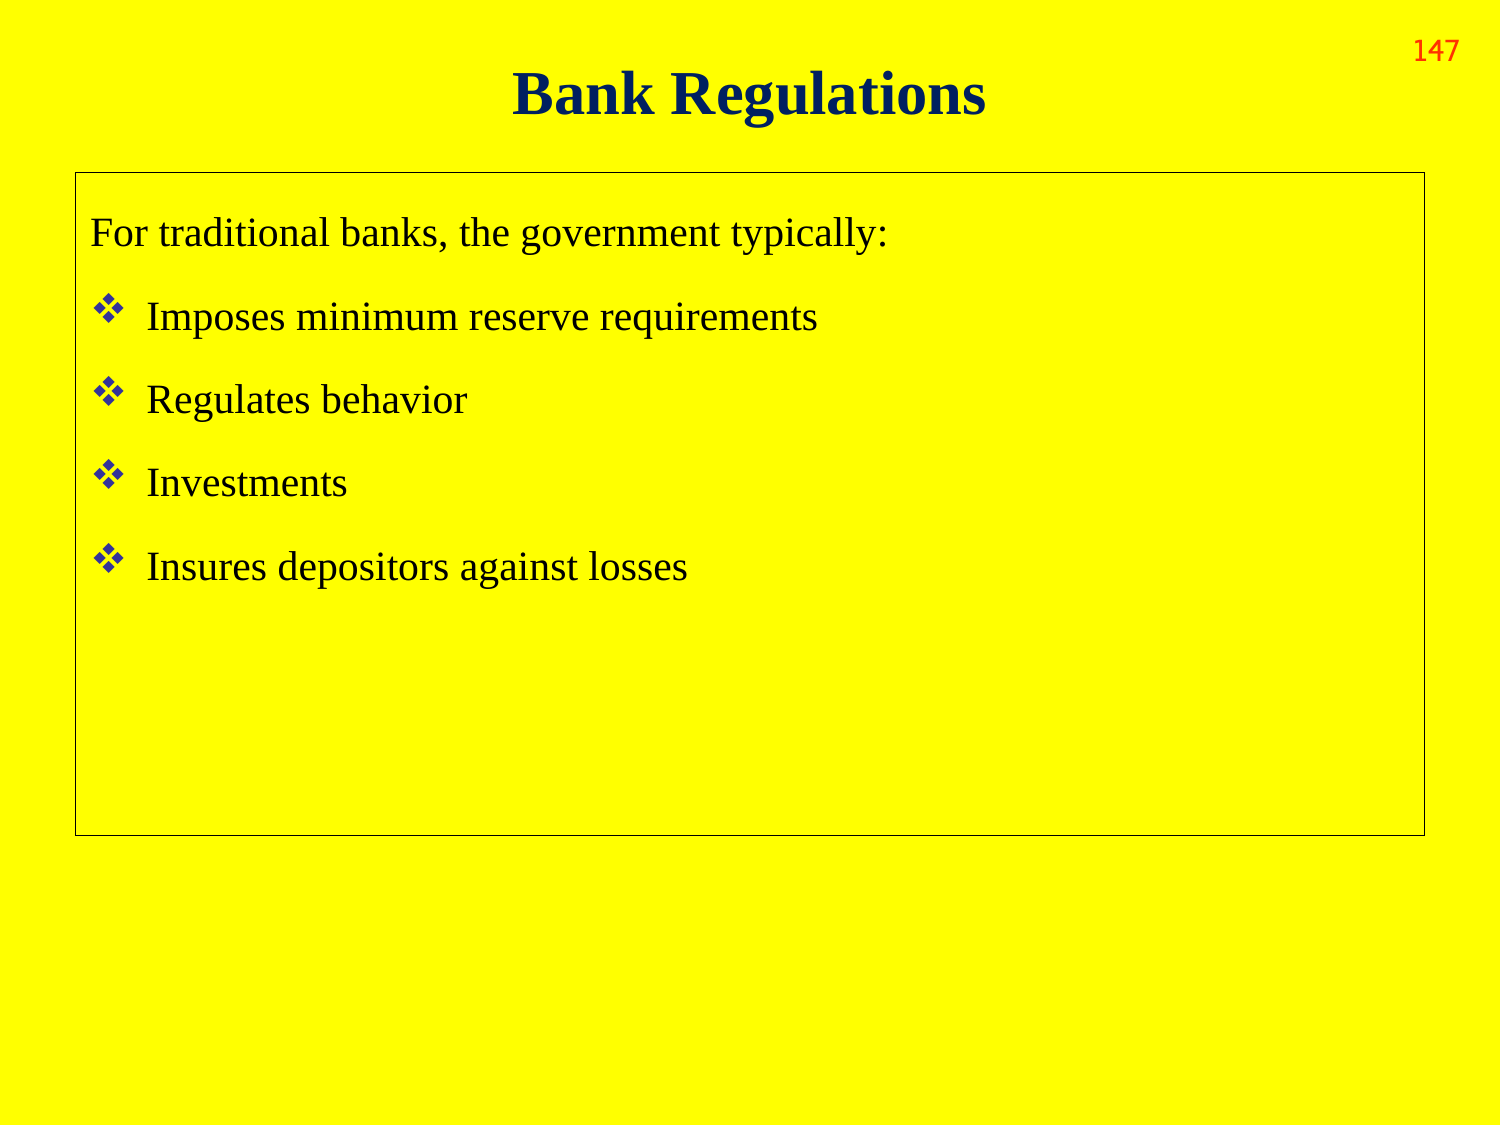

# Bank Regulations
147
For traditional banks, the government typically:
Imposes minimum reserve requirements
Regulates behavior
Investments
Insures depositors against losses